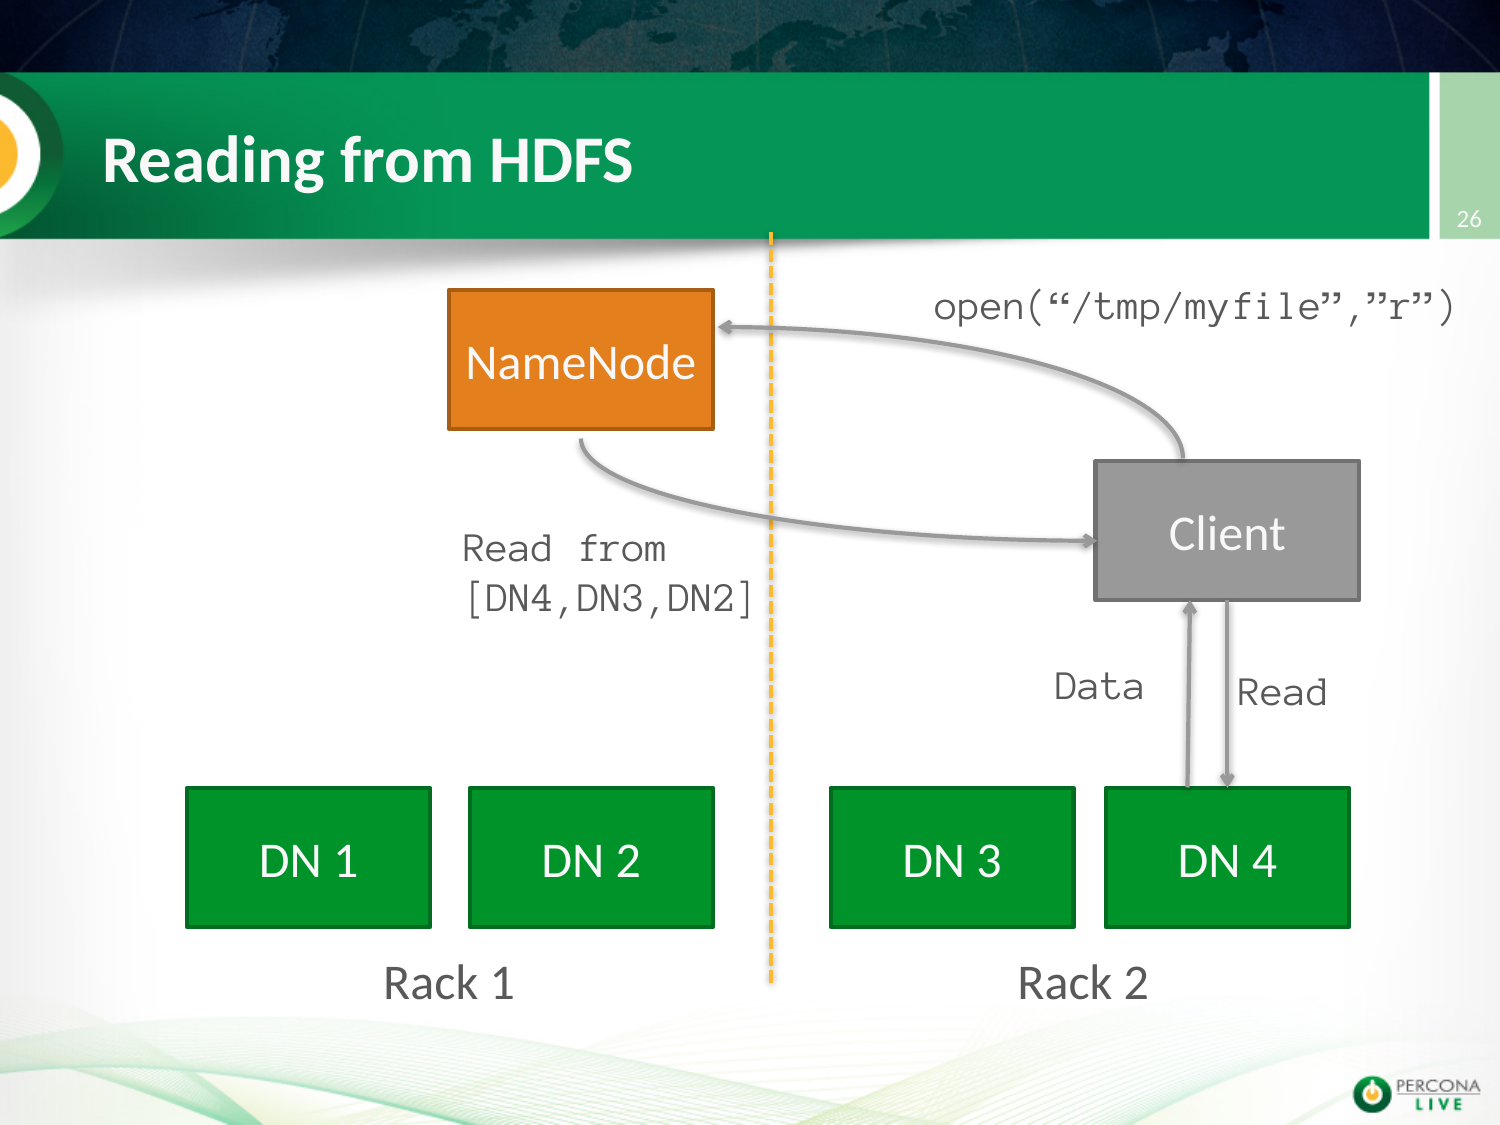

# Reading from HDFS
26
open(“/tmp/myfile”,”r”)
NameNode

Client
Read from
[DN4,DN3,DN2]
Data
Read
DN 1
DN 2
DN 3
DN 4
Rack 2
Rack 1